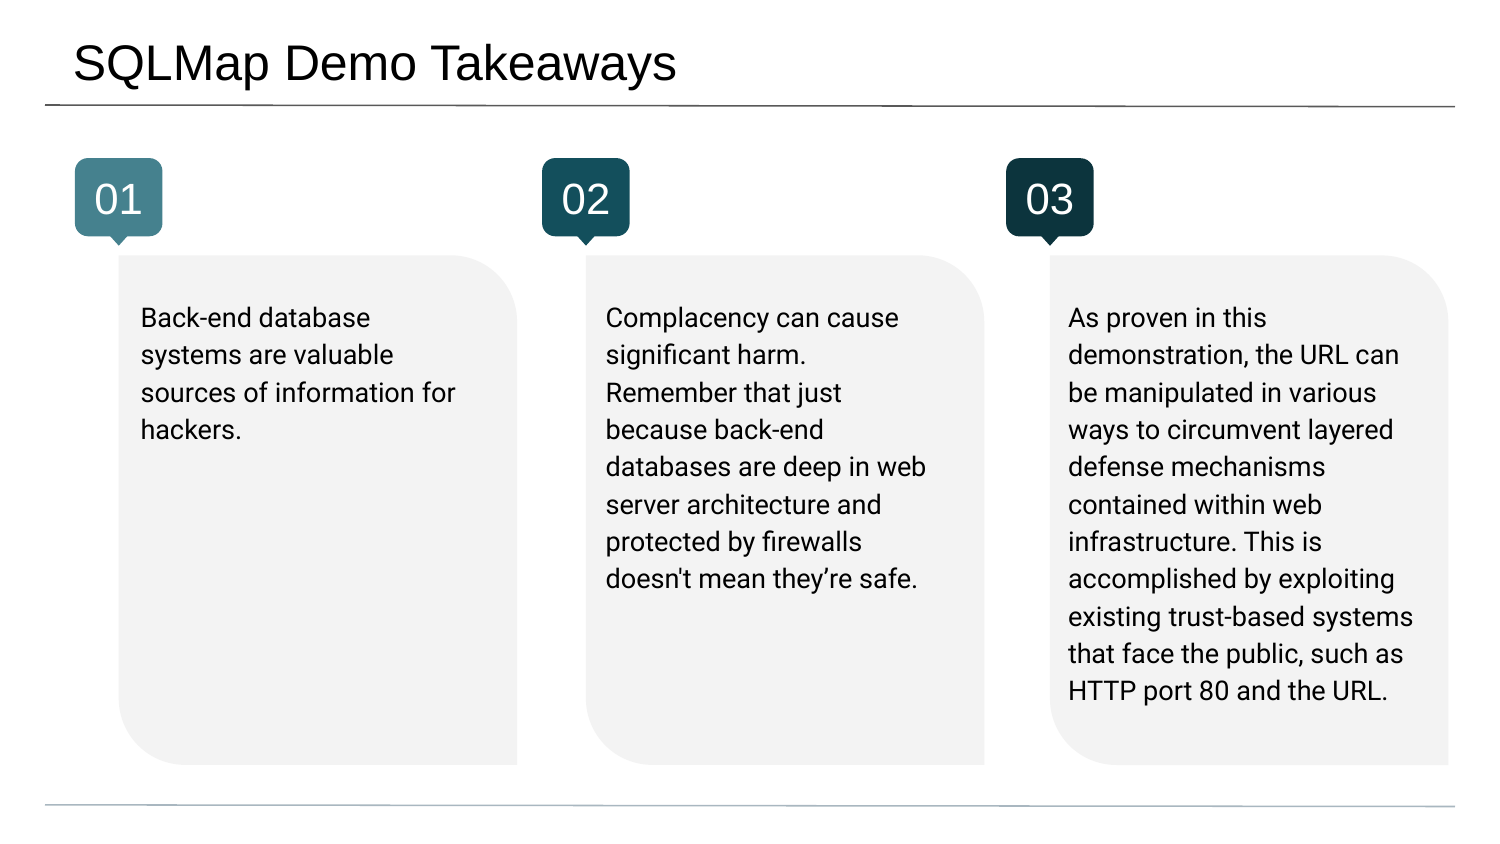

# SQLMap Demo Takeaways
01

02

03

Back-end database systems are valuable sources of information for hackers.
Complacency can cause significant harm. Remember that just because back-end databases are deep in web server architecture and protected by firewalls doesn't mean they’re safe.
As proven in this demonstration, the URL can be manipulated in various ways to circumvent layered defense mechanisms contained within web infrastructure. This is accomplished by exploiting existing trust-based systems that face the public, such as HTTP port 80 and the URL.